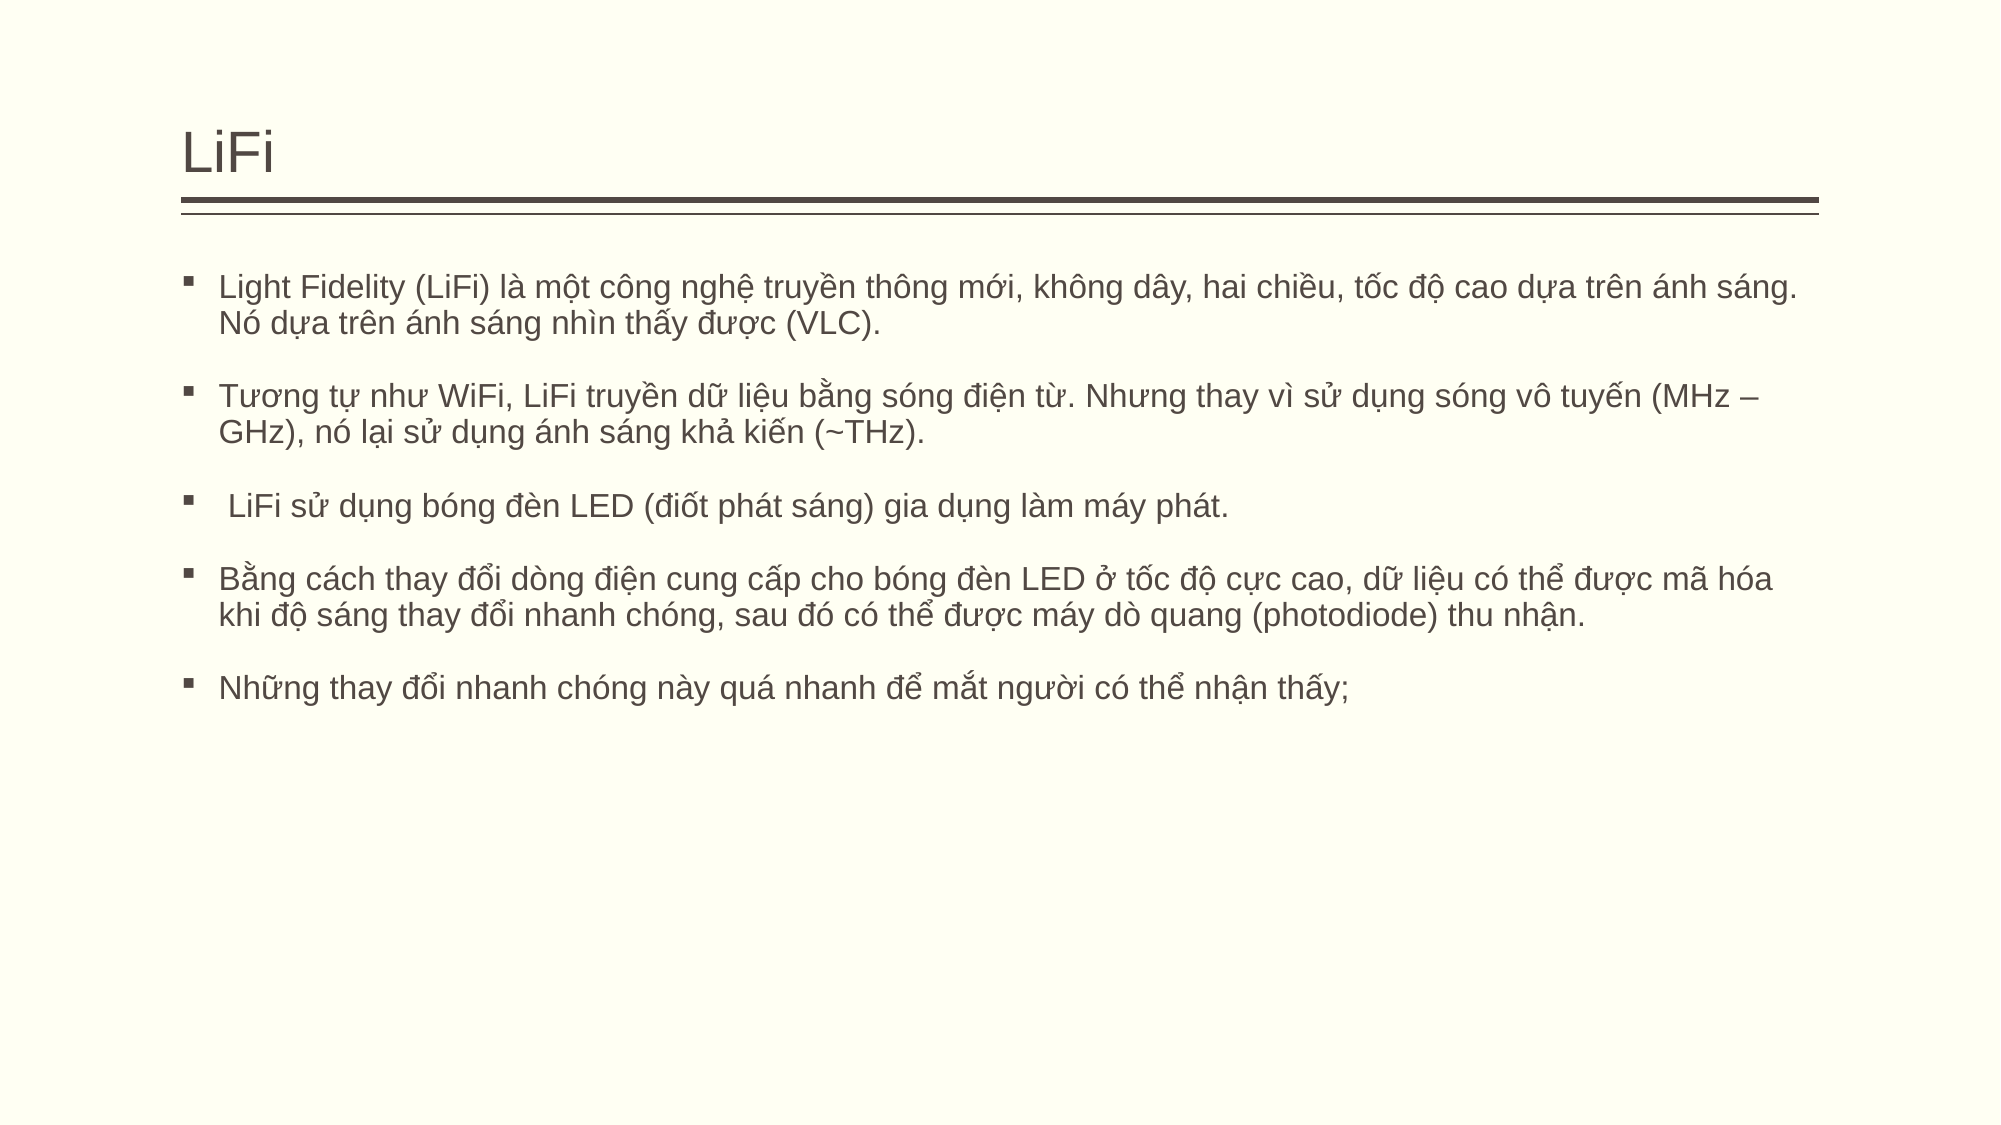

# LiFi
Light Fidelity (LiFi) là một công nghệ truyền thông mới, không dây, hai chiều, tốc độ cao dựa trên ánh sáng. Nó dựa trên ánh sáng nhìn thấy được (VLC).
Tương tự như WiFi, LiFi truyền dữ liệu bằng sóng điện từ. Nhưng thay vì sử dụng sóng vô tuyến (MHz – GHz), nó lại sử dụng ánh sáng khả kiến (~THz).
 LiFi sử dụng bóng đèn LED (điốt phát sáng) gia dụng làm máy phát.
Bằng cách thay đổi dòng điện cung cấp cho bóng đèn LED ở tốc độ cực cao, dữ liệu có thể được mã hóa khi độ sáng thay đổi nhanh chóng, sau đó có thể được máy dò quang (photodiode) thu nhận.
Những thay đổi nhanh chóng này quá nhanh để mắt người có thể nhận thấy;